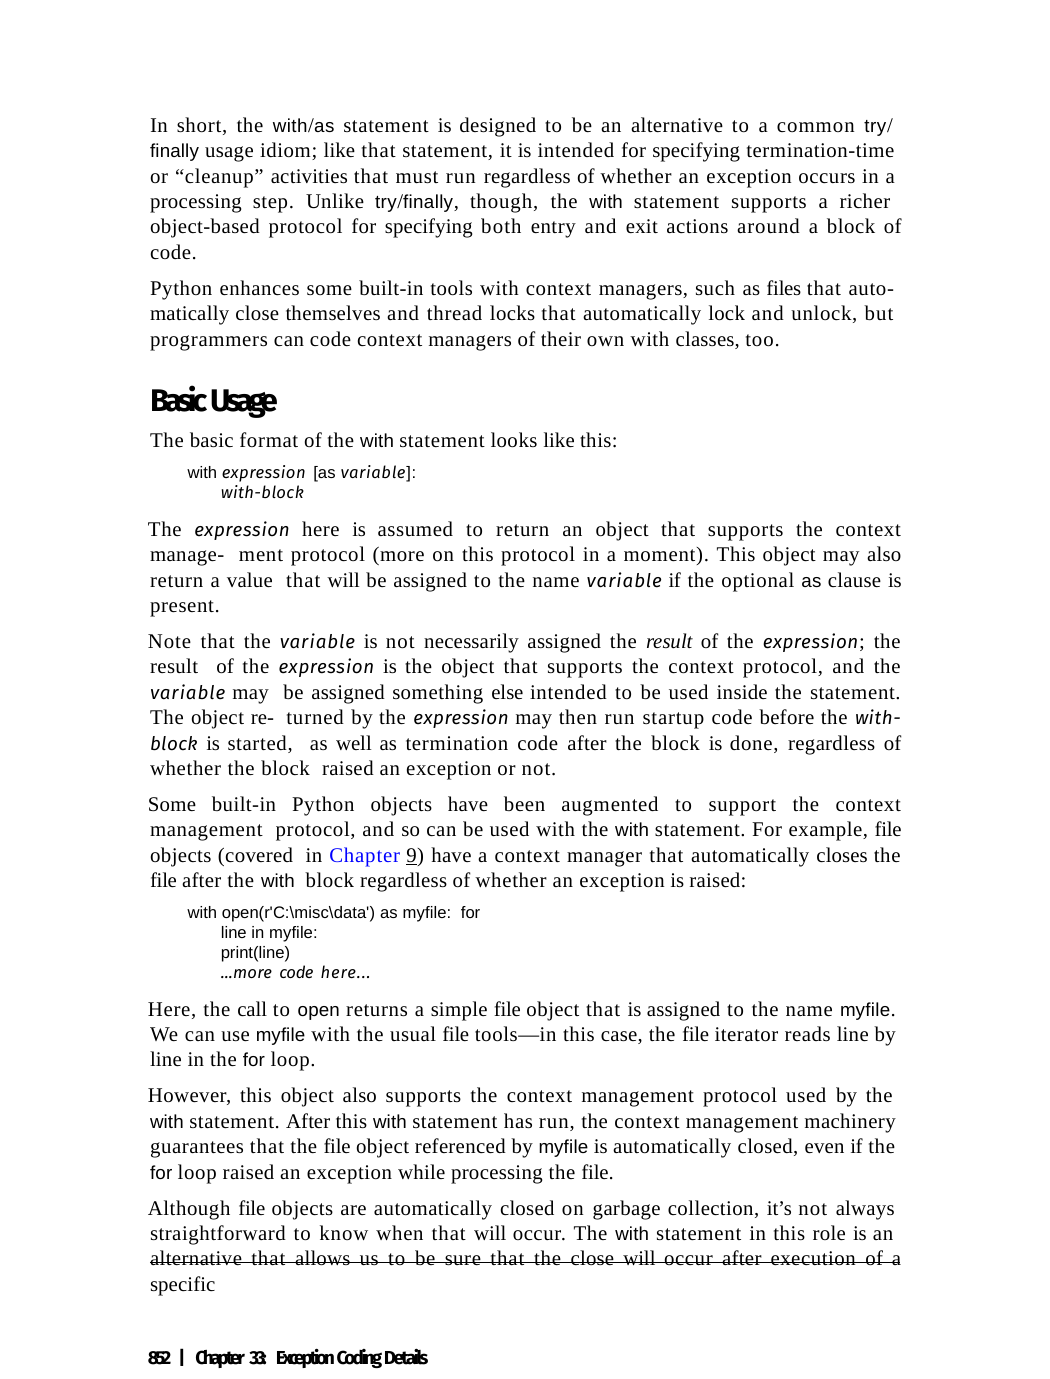

In short, the with/as statement is designed to be an alternative to a common try/  finally usage idiom; like that statement, it is intended for specifying termination-time  or “cleanup” activities that must run regardless of whether an exception occurs in a  processing step. Unlike try/finally, though, the with statement supports a richer  object-based protocol for specifying both entry and exit actions around a block of code.
Python enhances some built-in tools with context managers, such as files that auto-  matically close themselves and thread locks that automatically lock and unlock, but  programmers can code context managers of their own with classes, too.

Basic Usage
The basic format of the with statement looks like this:
with expression [as variable]:  with-block
The expression here is assumed to return an object that supports the context manage-  ment protocol (more on this protocol in a moment). This object may also return a value  that will be assigned to the name variable if the optional as clause is present.
Note that the variable is not necessarily assigned the result of the expression; the result  of the expression is the object that supports the context protocol, and the variable may  be assigned something else intended to be used inside the statement. The object re-  turned by the expression may then run startup code before the with-block is started,  as well as termination code after the block is done, regardless of whether the block  raised an exception or not.
Some built-in Python objects have been augmented to support the context management  protocol, and so can be used with the with statement. For example, file objects (covered  in Chapter 9) have a context manager that automatically closes the file after the with  block regardless of whether an exception is raised:
with open(r'C:\misc\data') as myfile:  for line in myfile:
print(line)
...more code here...
Here, the call to open returns a simple file object that is assigned to the name myfile.  We can use myfile with the usual file tools—in this case, the file iterator reads line by  line in the for loop.
However, this object also supports the context management protocol used by the  with statement. After this with statement has run, the context management machinery  guarantees that the file object referenced by myfile is automatically closed, even if the  for loop raised an exception while processing the file.
Although file objects are automatically closed on garbage collection, it’s not always  straightforward to know when that will occur. The with statement in this role is an  alternative that allows us to be sure that the close will occur after execution of a specific

852  |  Chapter 33:  Exception Coding Details